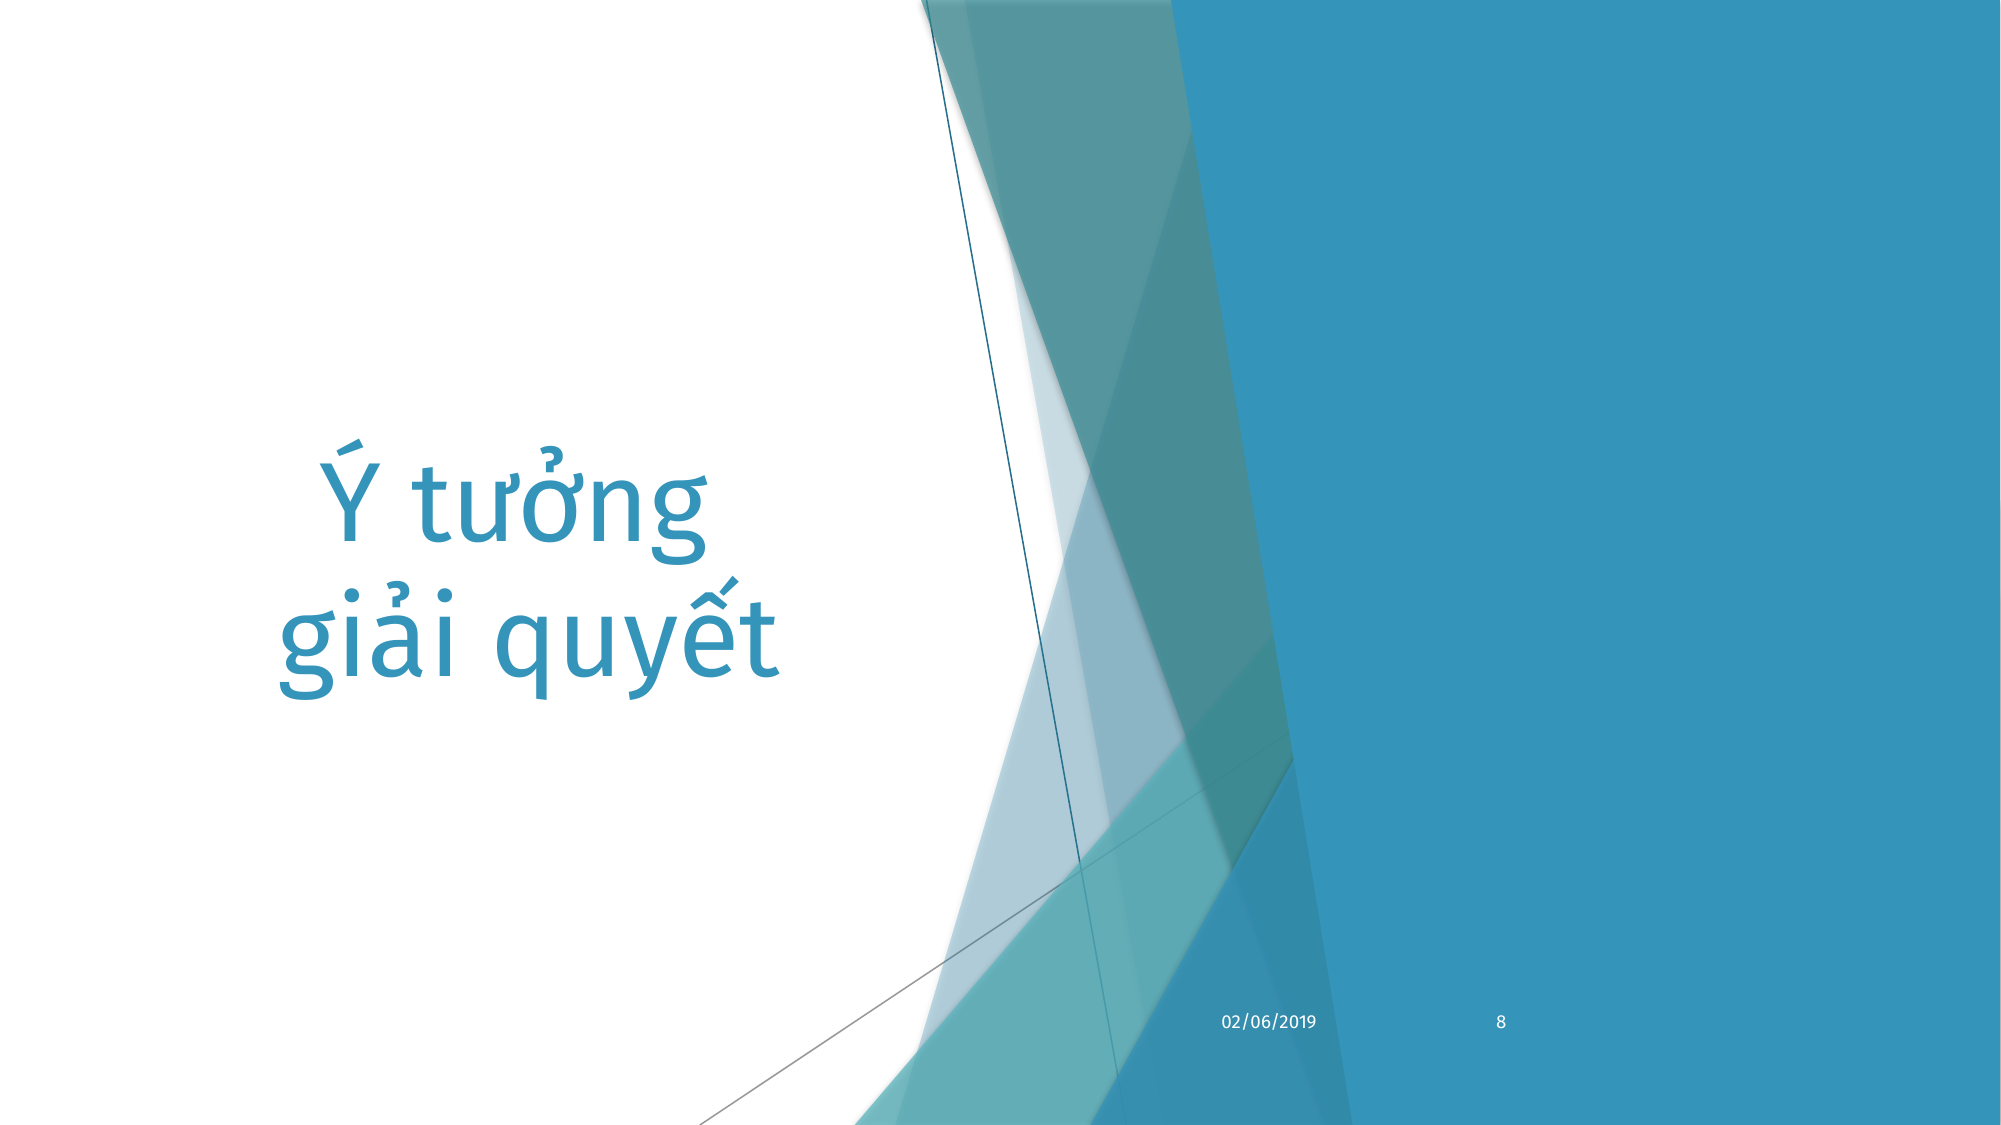

# Ý tưởng giải quyết
02/06/2019
8